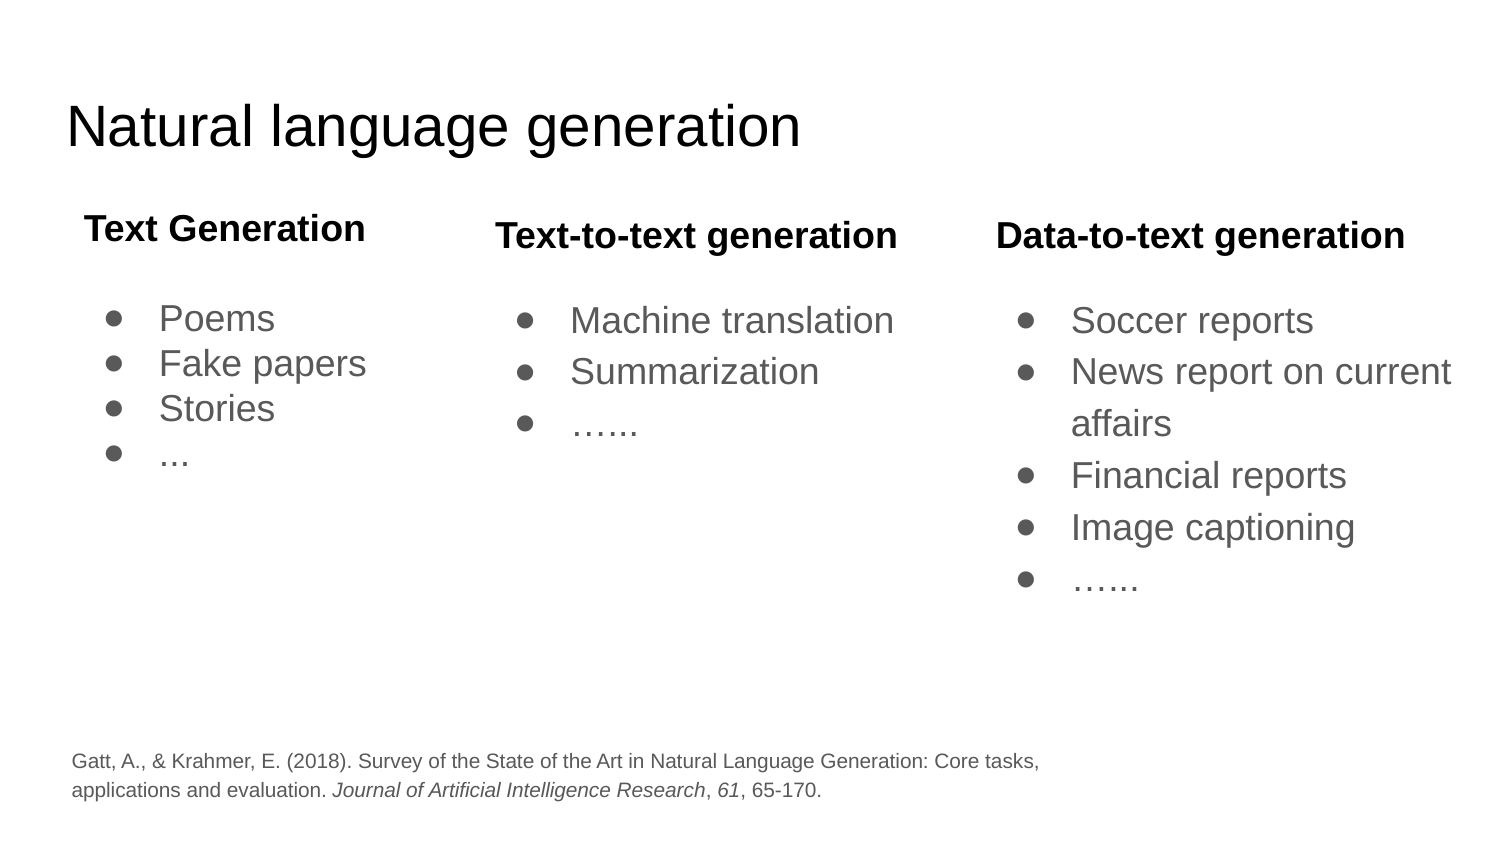

# Natural language generation
Text Generation

Poems
Fake papers
Stories
...
Text-to-text generation
Machine translation
Summarization
…...
Data-to-text generation
Soccer reports
News report on current affairs
Financial reports
Image captioning
…...
Gatt, A., & Krahmer, E. (2018). Survey of the State of the Art in Natural Language Generation: Core tasks, applications and evaluation. Journal of Artificial Intelligence Research, 61, 65-170.